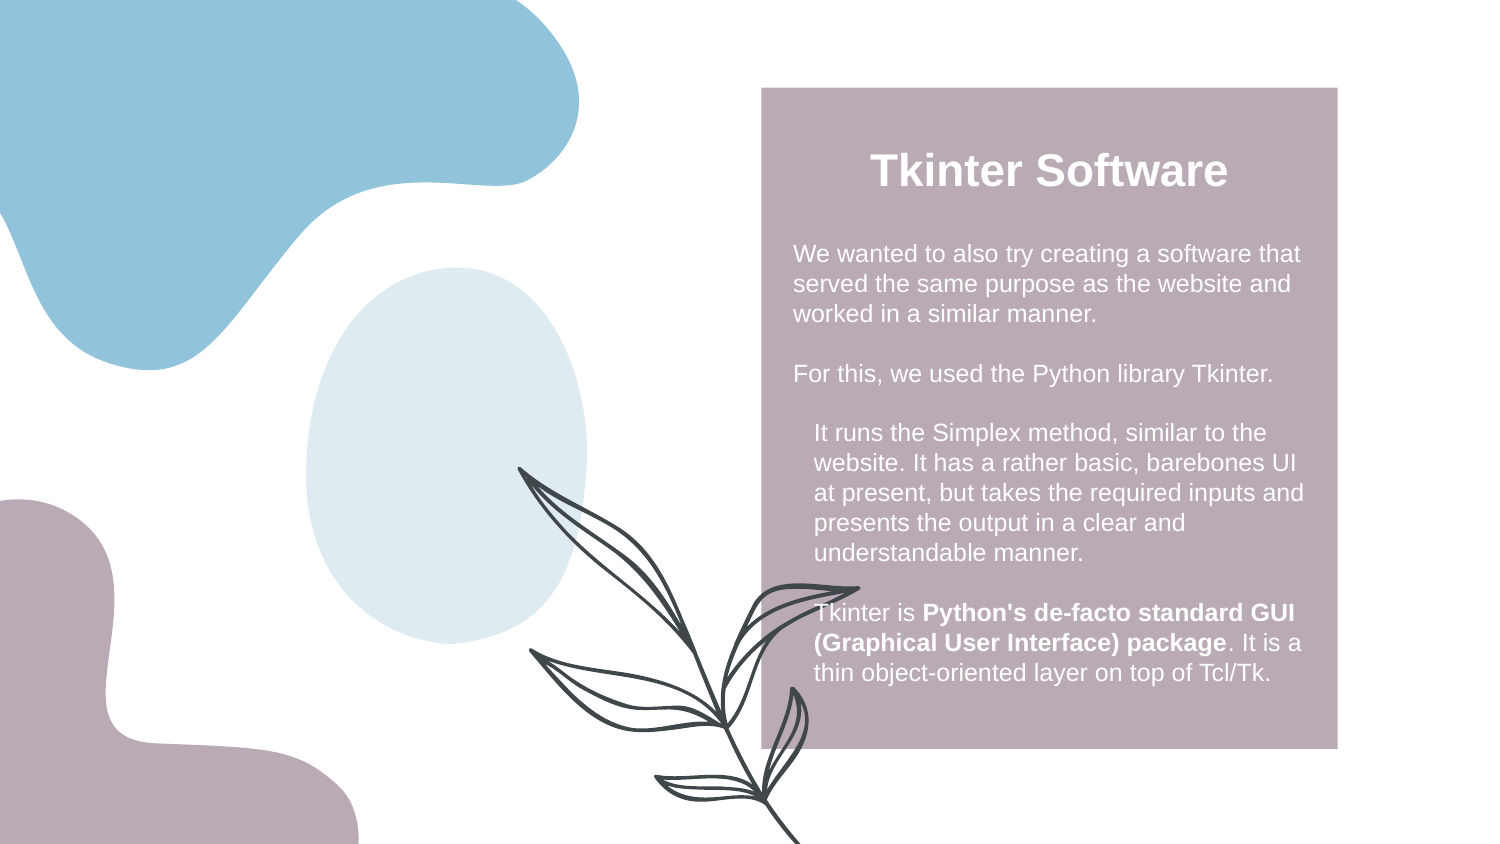

Tkinter Software
We wanted to also try creating a software that served the same purpose as the website and worked in a similar manner.

For this, we used the Python library Tkinter.

It runs the Simplex method, similar to the website. It has a rather basic, barebones UI at present, but takes the required inputs and presents the output in a clear and understandable manner.

Tkinter is Python's de-facto standard GUI (Graphical User Interface) package. It is a thin object-oriented layer on top of Tcl/Tk.